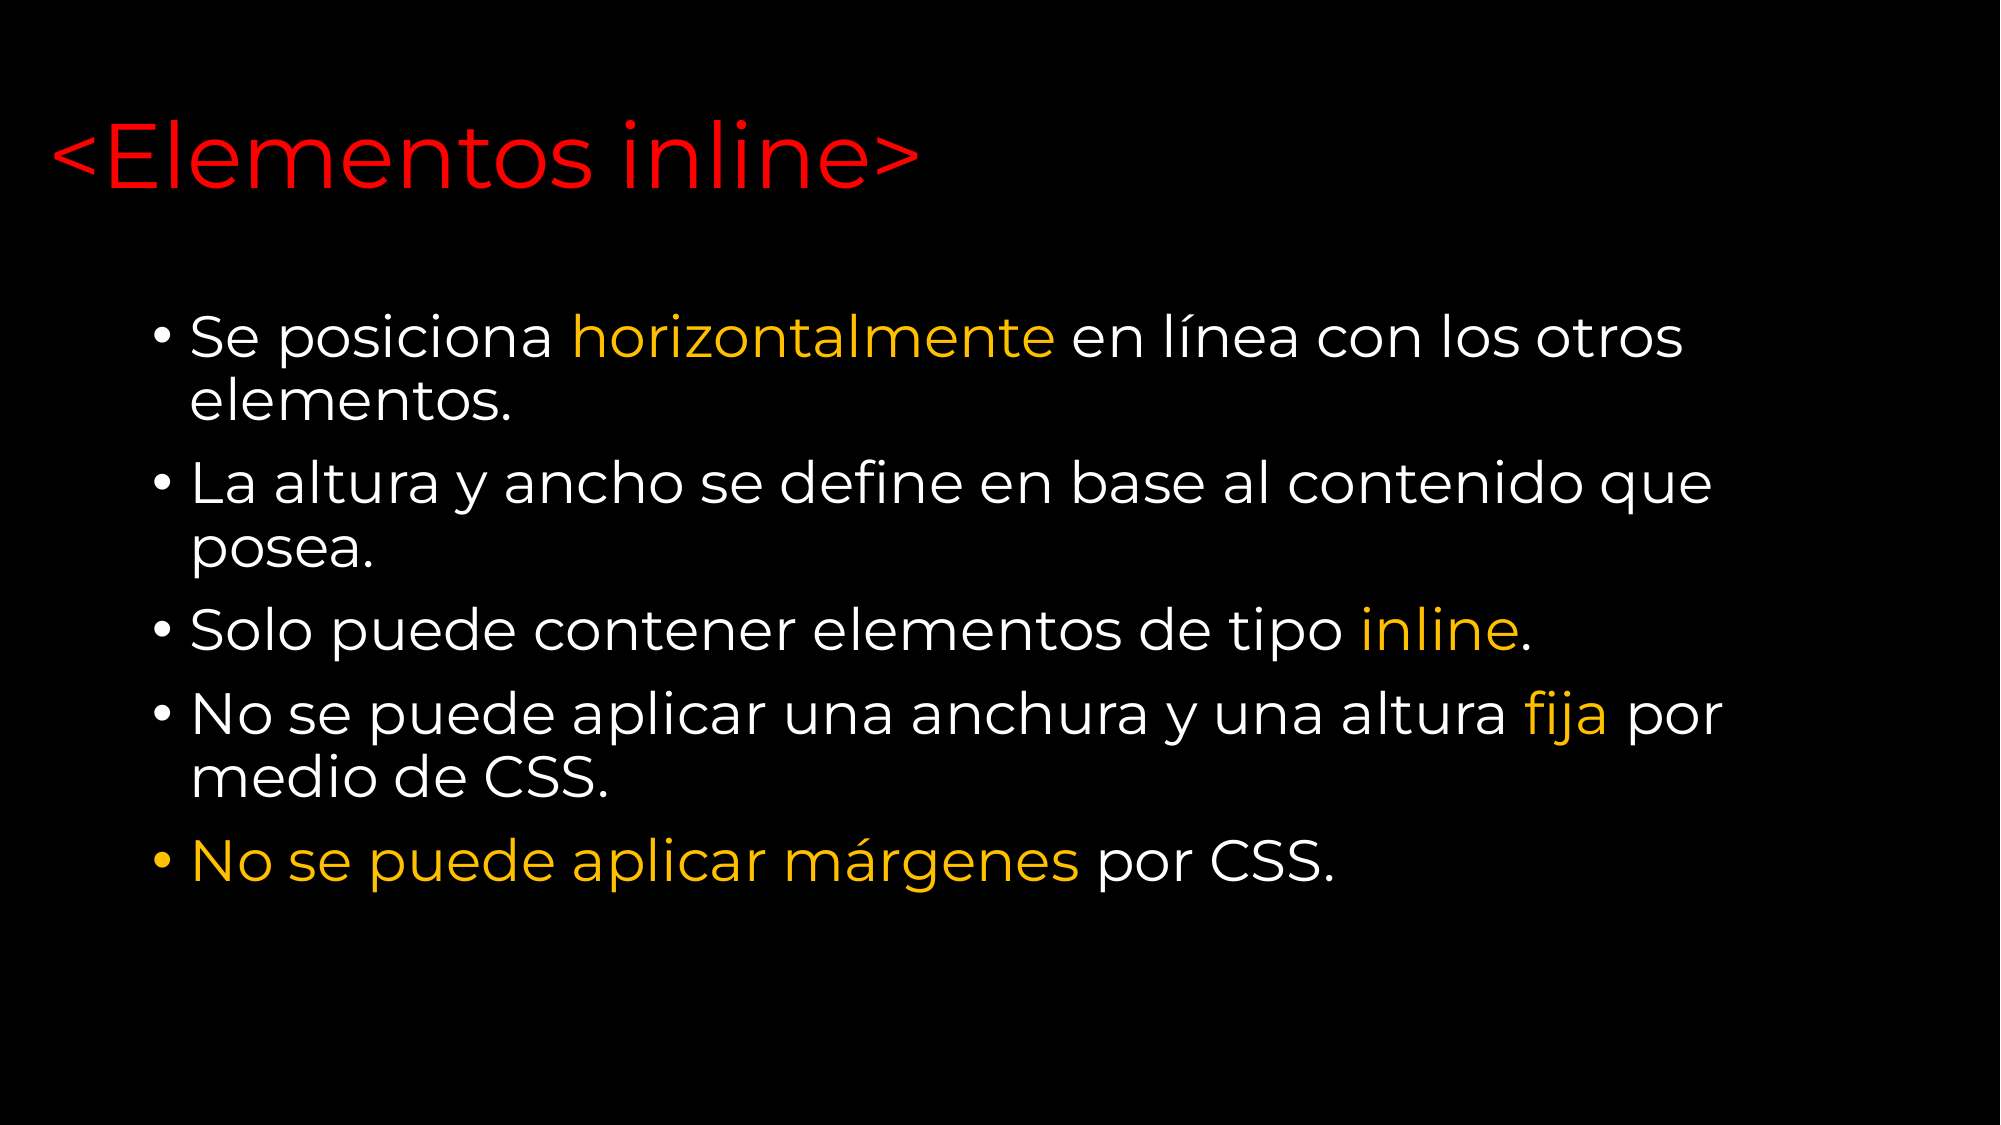

<Elementos inline>
Se posiciona horizontalmente en línea con los otros elementos.
La altura y ancho se define en base al contenido que posea.
Solo puede contener elementos de tipo inline.
No se puede aplicar una anchura y una altura fija por medio de CSS.
No se puede aplicar márgenes por CSS.